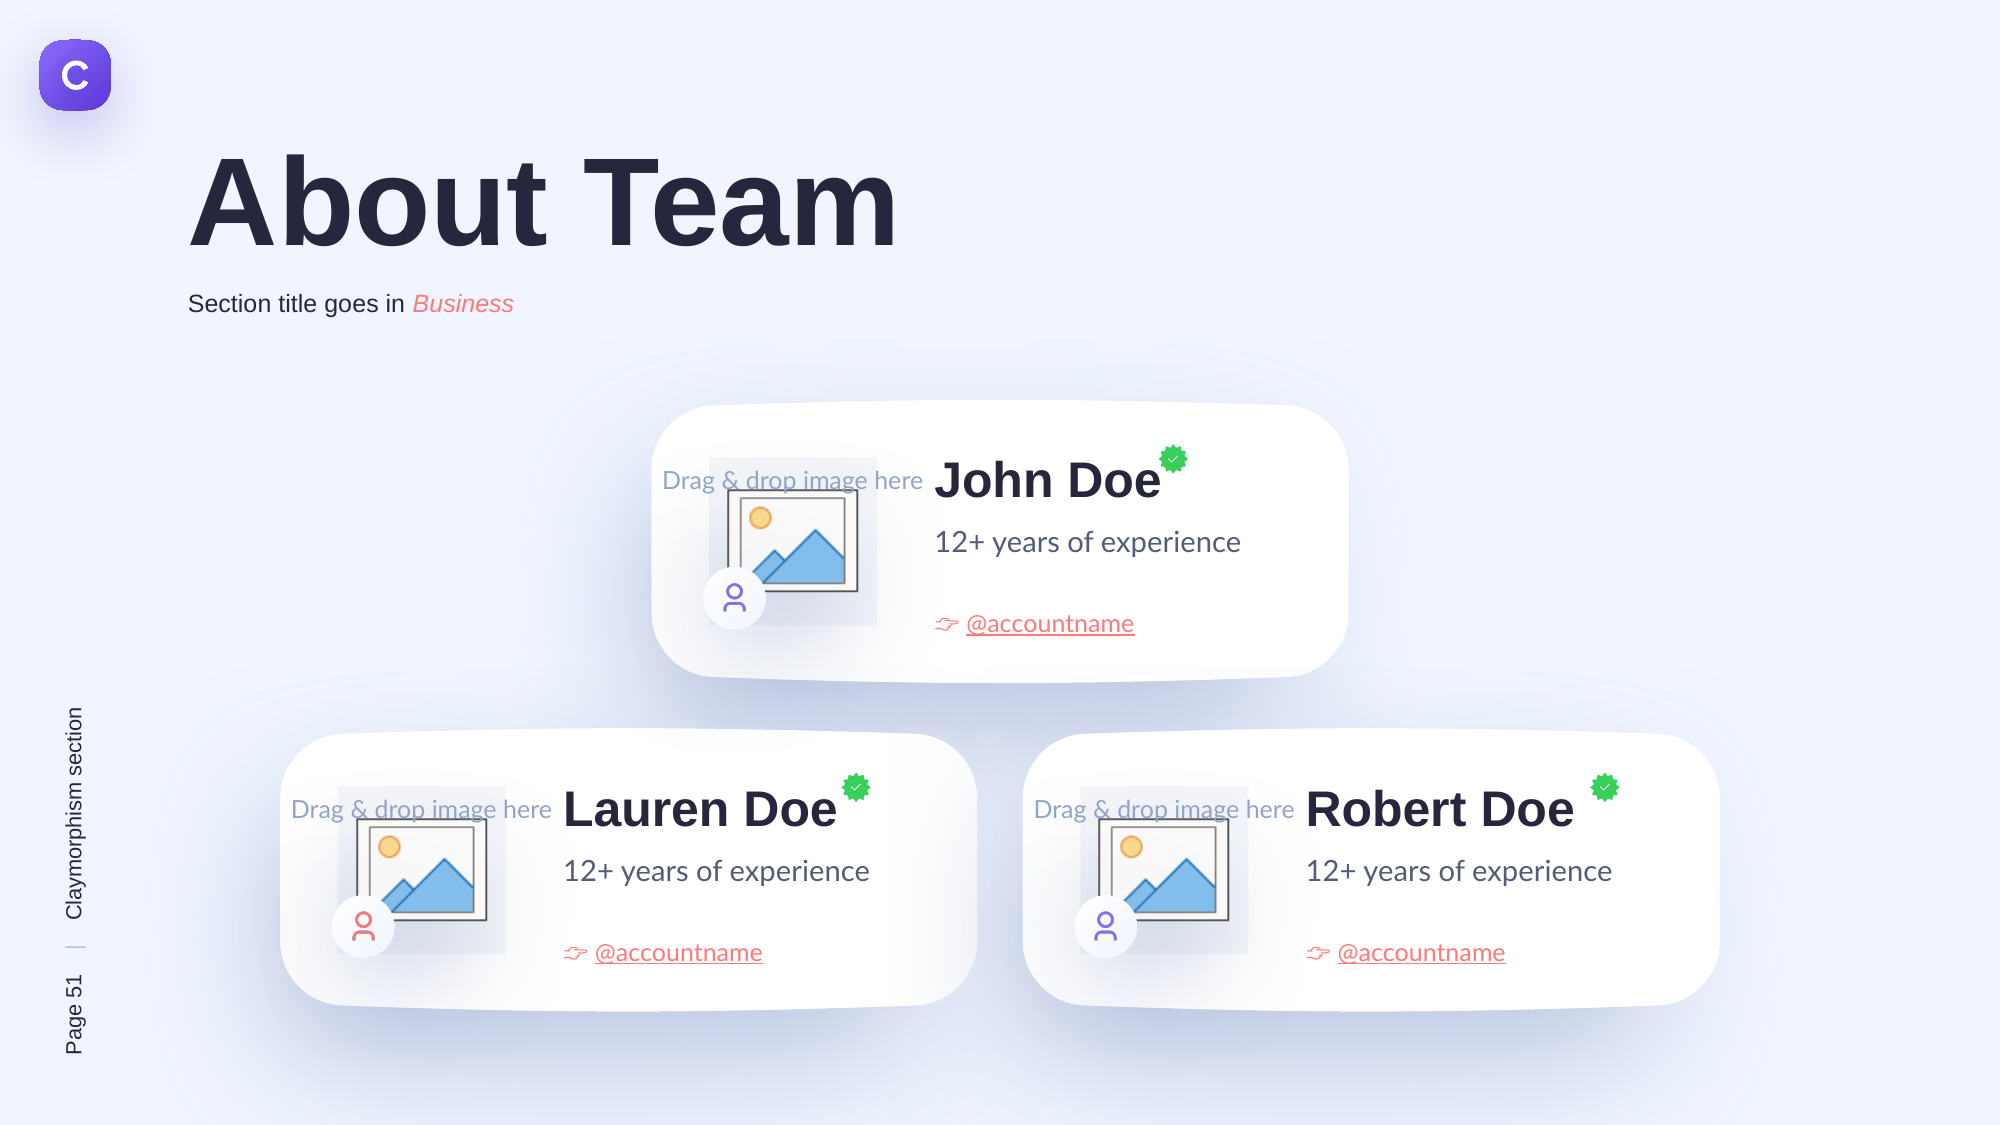

About Team
Section title goes in Business

John Doe
12+ years of experience

👉 @accountname

Lauren Doe
12+ years of experience
Robert Doe
12+ years of experience

👉 @accountname
👉 @accountname